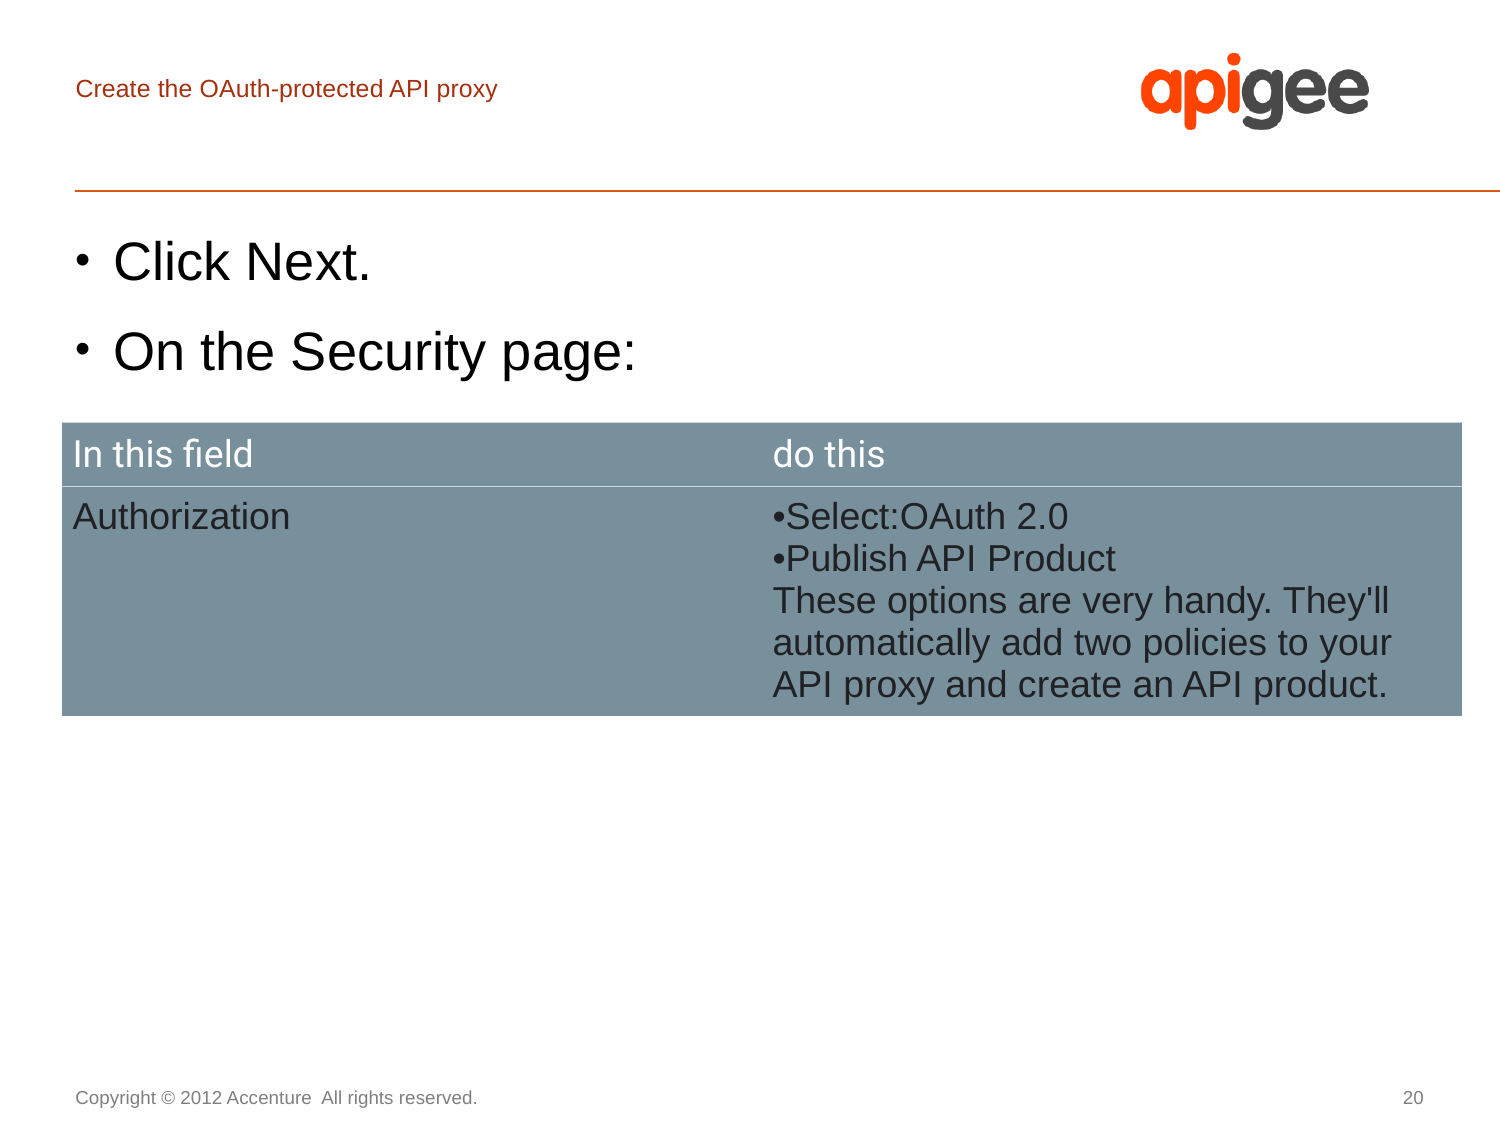

# Create the OAuth-protected API proxy
Click Next.
On the Security page:
| In this field | do this |
| --- | --- |
| Authorization | Select:OAuth 2.0 Publish API Product These options are very handy. They'll automatically add two policies to your API proxy and create an API product. |